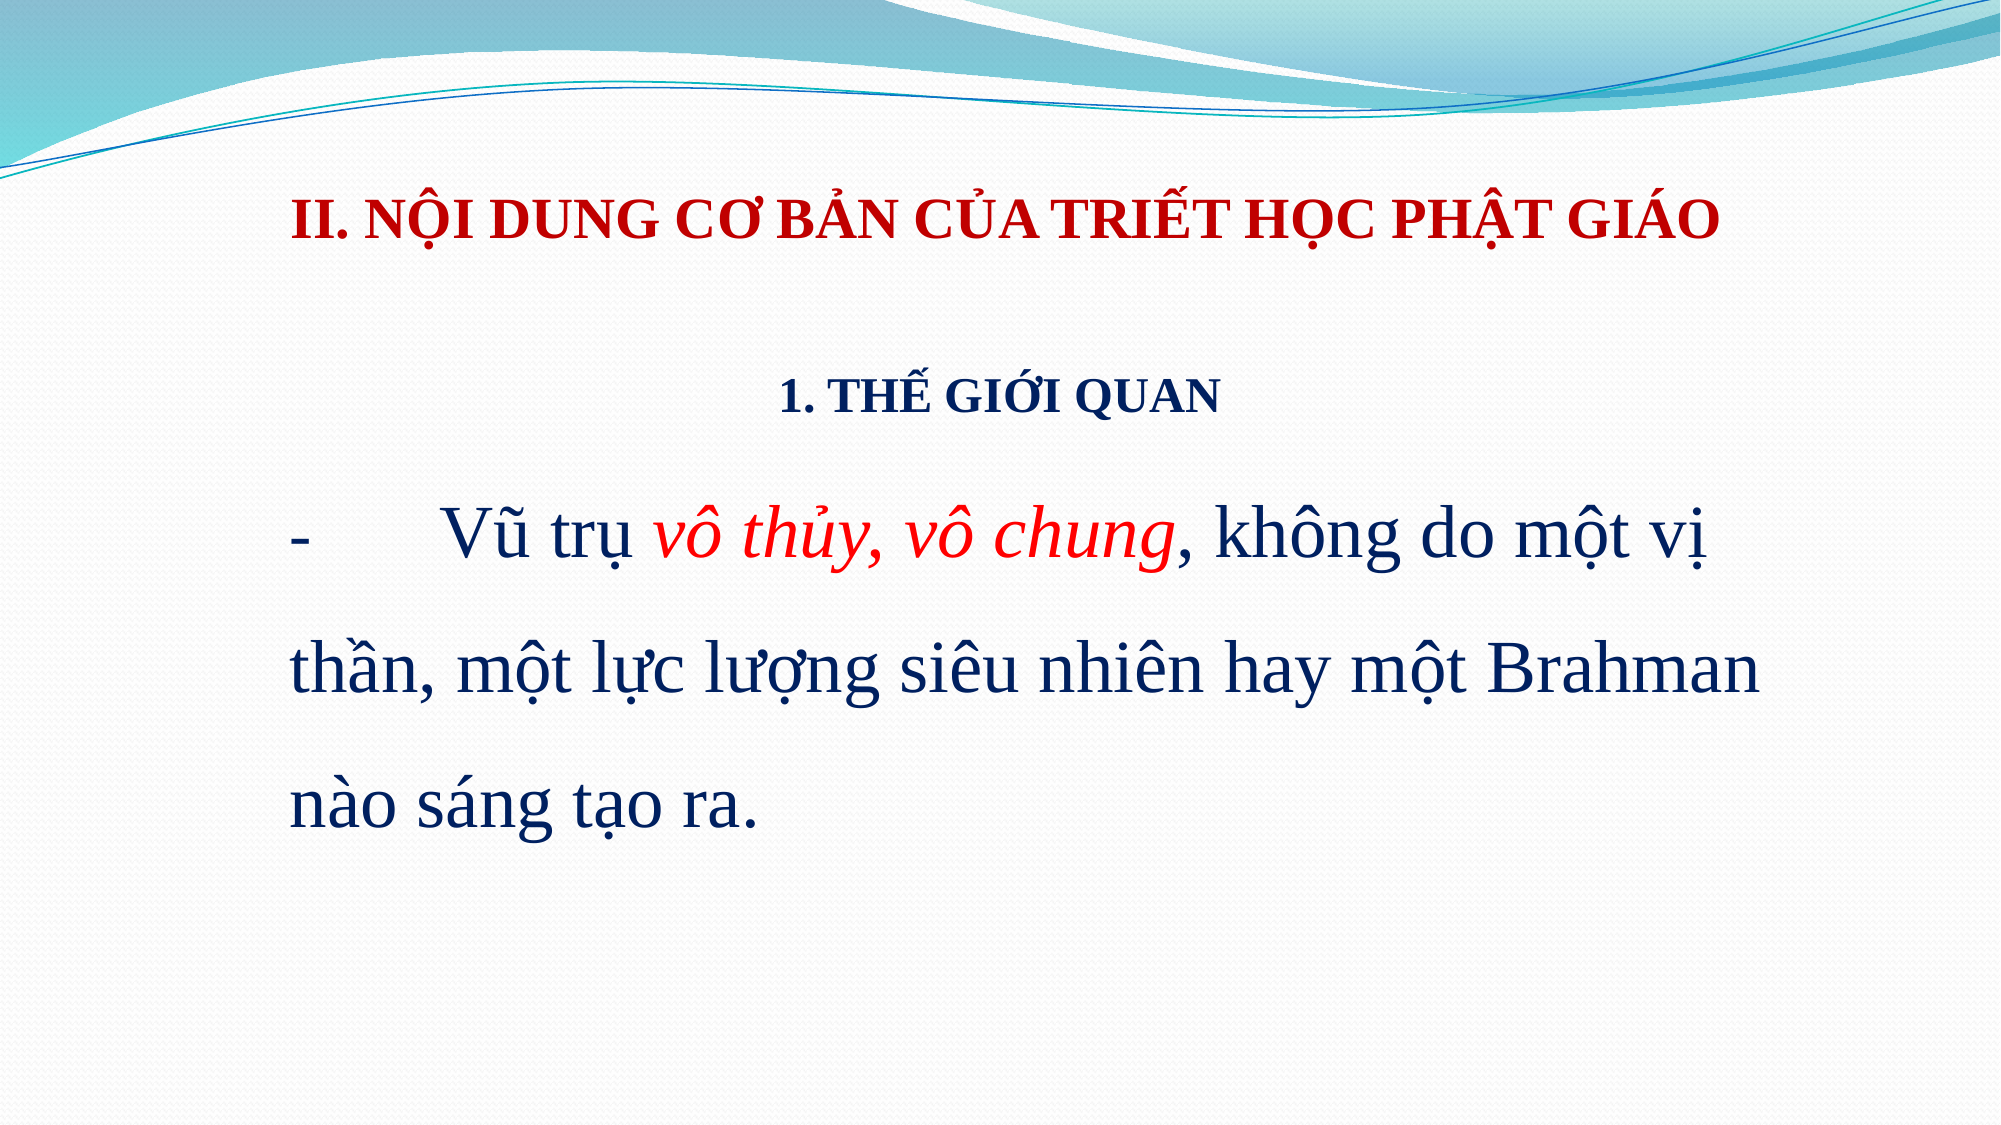

# II. NỘI DUNG CƠ BẢN CỦA TRIẾT HỌC PHẬT GIÁO
1. THẾ GIỚI QUAN
	- 	Vũ trụ vô thủy, vô chung, không do một vị thần, một lực lượng siêu nhiên hay một Brahman nào sáng tạo ra.